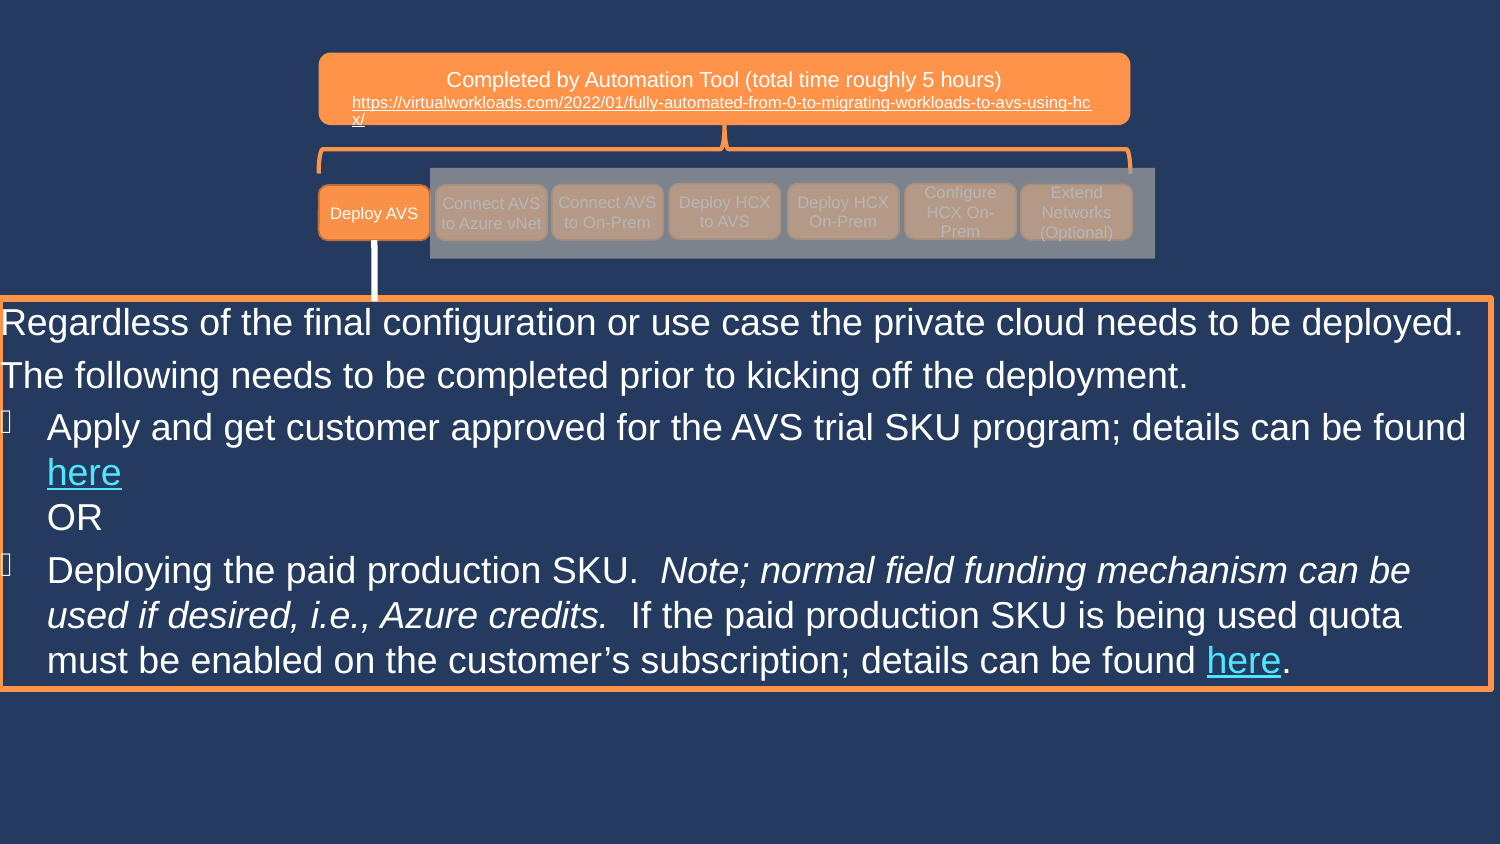

Completed by Automation Tool (total time roughly 5 hours)
https://virtualworkloads.com/2022/01/fully-automated-from-0-to-migrating-workloads-to-avs-using-hcx/
Deploy HCX to AVS
Deploy HCX On-Prem
Configure HCX On-Prem
Extend Networks (Optional)
Connect AVS to On-Prem
Deploy AVS
Connect AVS to Azure vNet

Regardless of the final configuration or use case the private cloud needs to be deployed.
The following needs to be completed prior to kicking off the deployment.
Apply and get customer approved for the AVS trial SKU program; details can be found here
OR
Deploying the paid production SKU.  Note; normal field funding mechanism can be used if desired, i.e., Azure credits.  If the paid production SKU is being used quota must be enabled on the customer’s subscription; details can be found here.